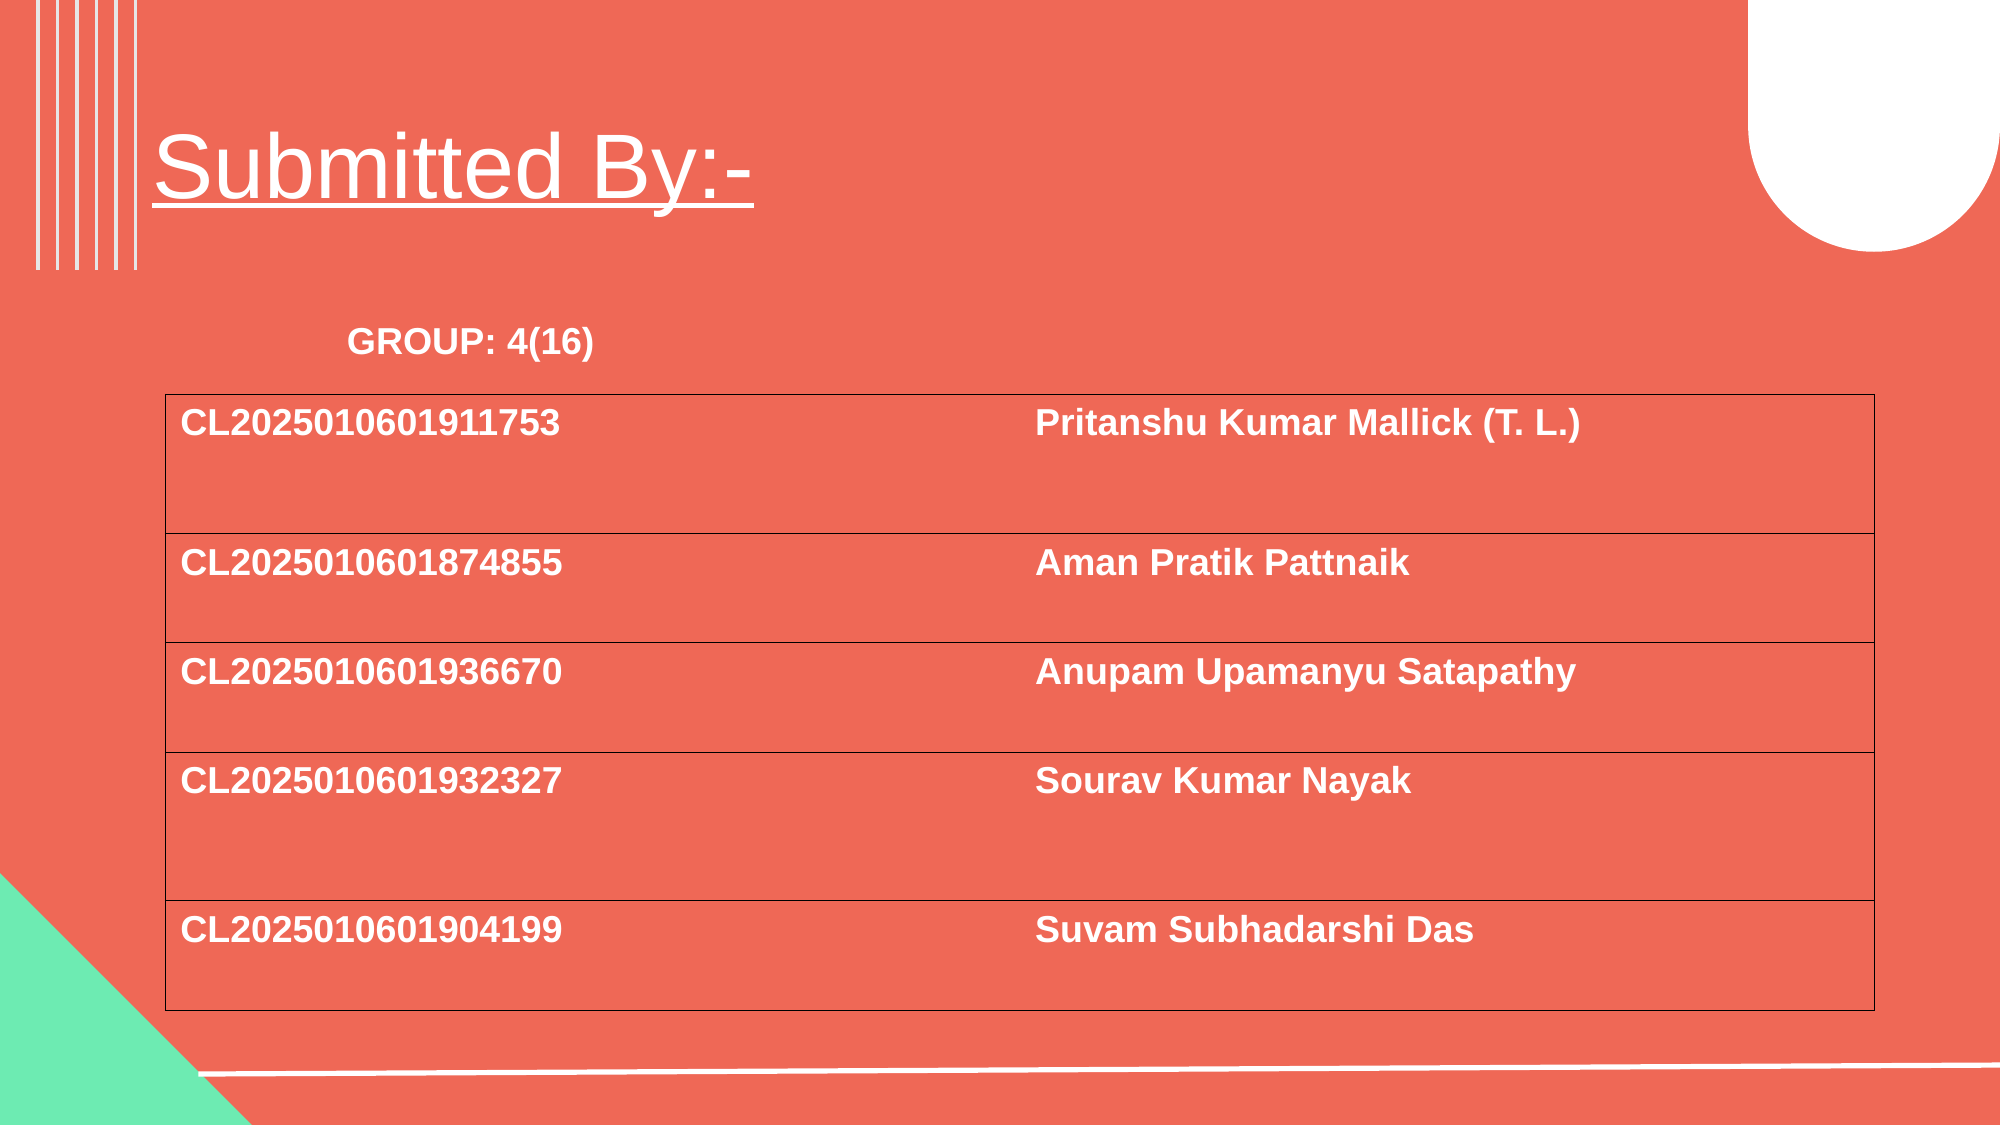

# Submitted By:-
GROUP: 4(16)
| CL2025010601911753 | Pritanshu Kumar Mallick (T. L.) |
| --- | --- |
| CL2025010601874855 | Aman Pratik Pattnaik |
| CL2025010601936670 | Anupam Upamanyu Satapathy |
| CL2025010601932327 | Sourav Kumar Nayak |
| CL2025010601904199 | Suvam Subhadarshi Das |